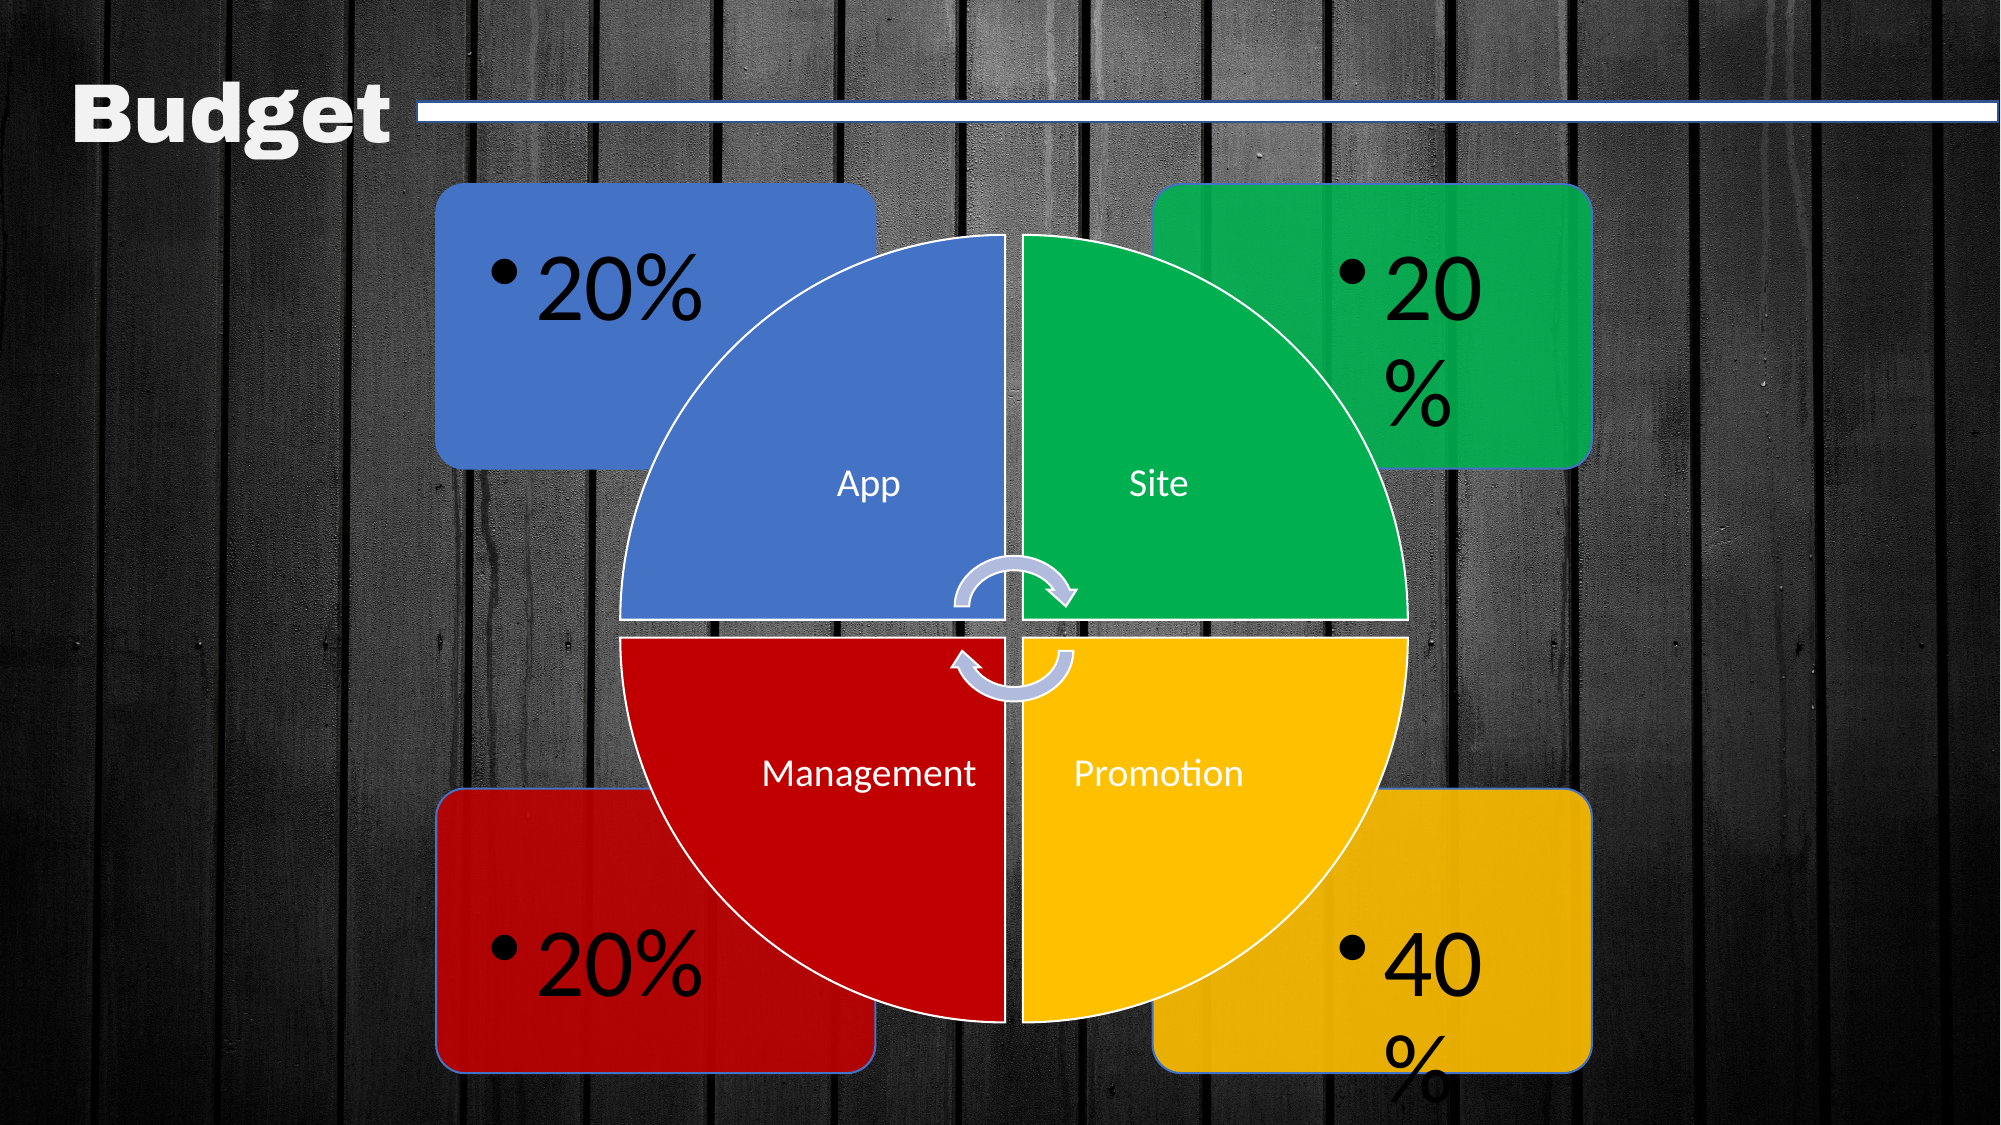

Budget

40%
20%
20%
20%
App
Site
Promotion
Management